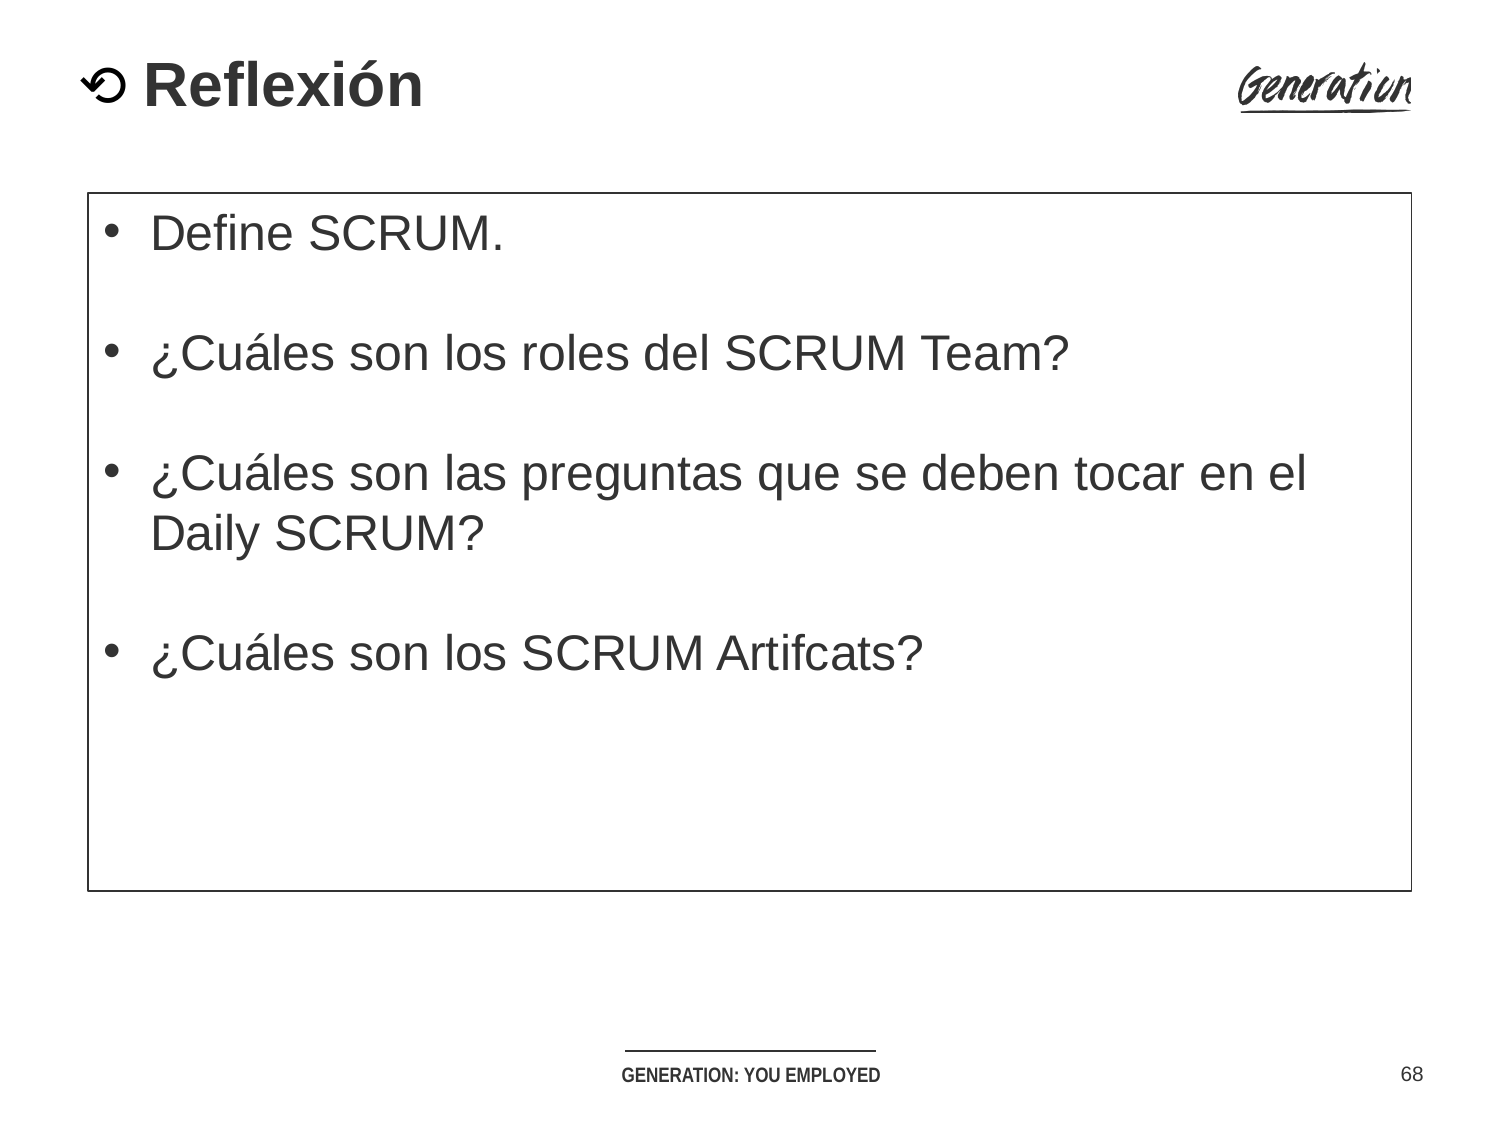

# ⟲ Reflexión
Define SCRUM.

¿Cuáles son los roles del SCRUM Team?

¿Cuáles son las preguntas que se deben tocar en el Daily SCRUM?

¿Cuáles son los SCRUM Artifcats?